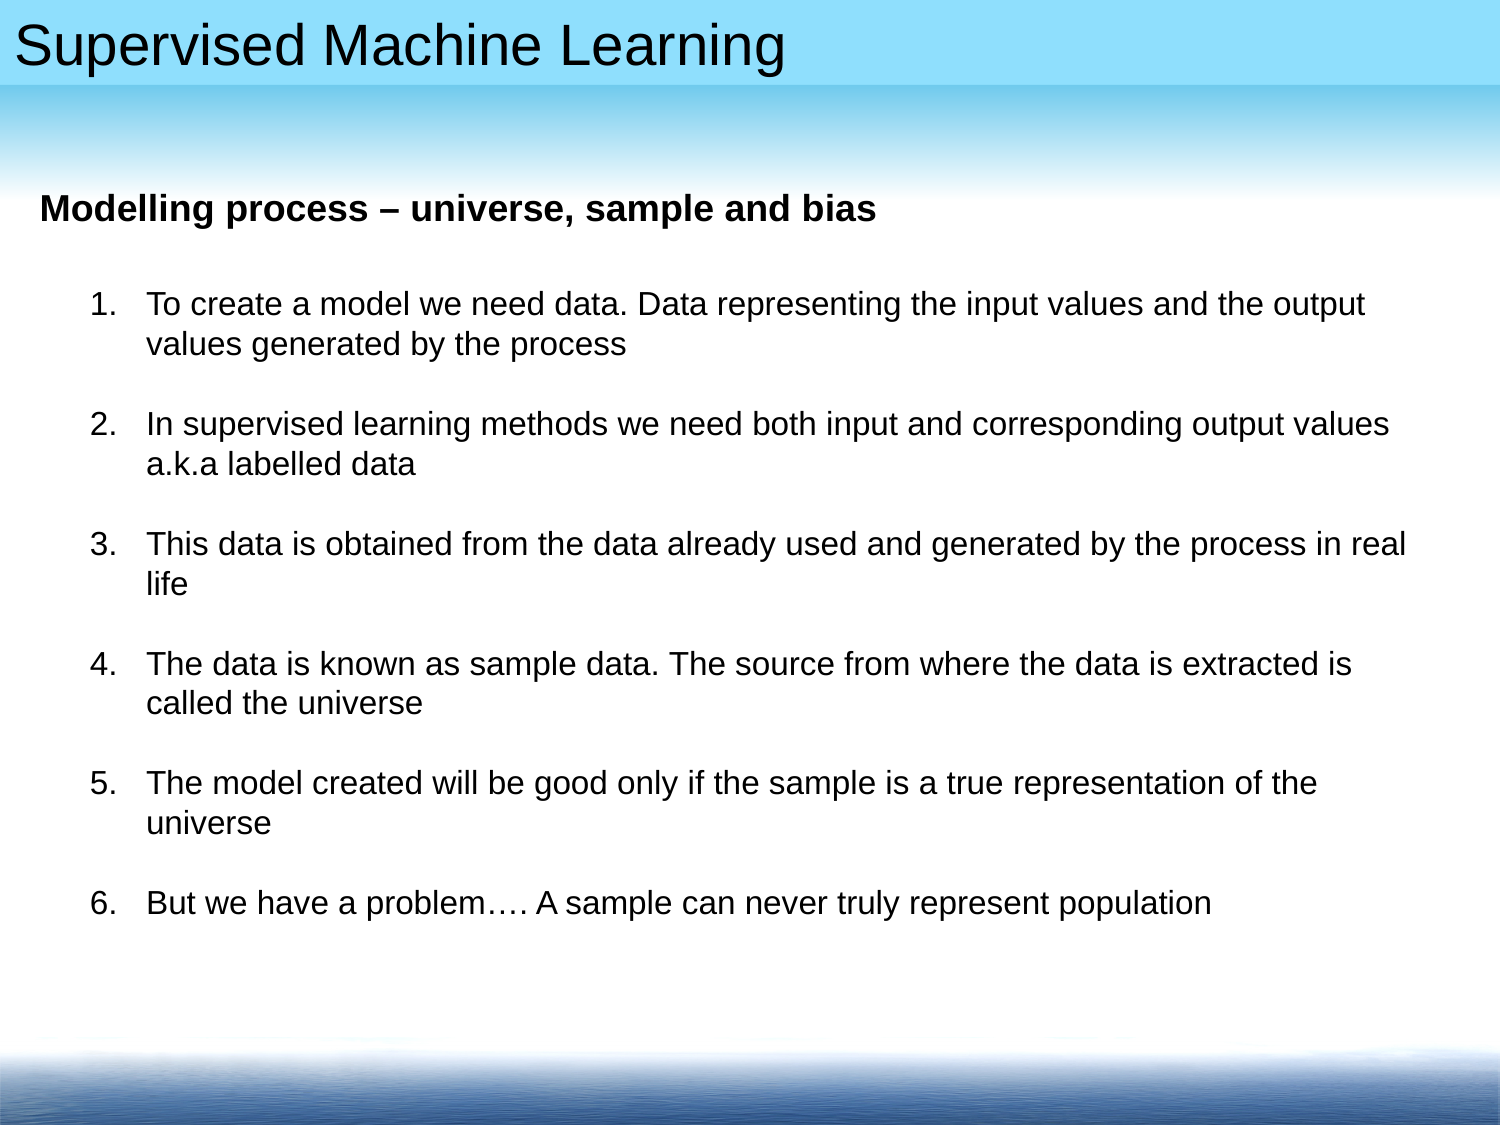

Modelling process – universe, sample and bias
To create a model we need data. Data representing the input values and the output values generated by the process

In supervised learning methods we need both input and corresponding output values a.k.a labelled data

This data is obtained from the data already used and generated by the process in real life

The data is known as sample data. The source from where the data is extracted is called the universe

The model created will be good only if the sample is a true representation of the universe

But we have a problem…. A sample can never truly represent population